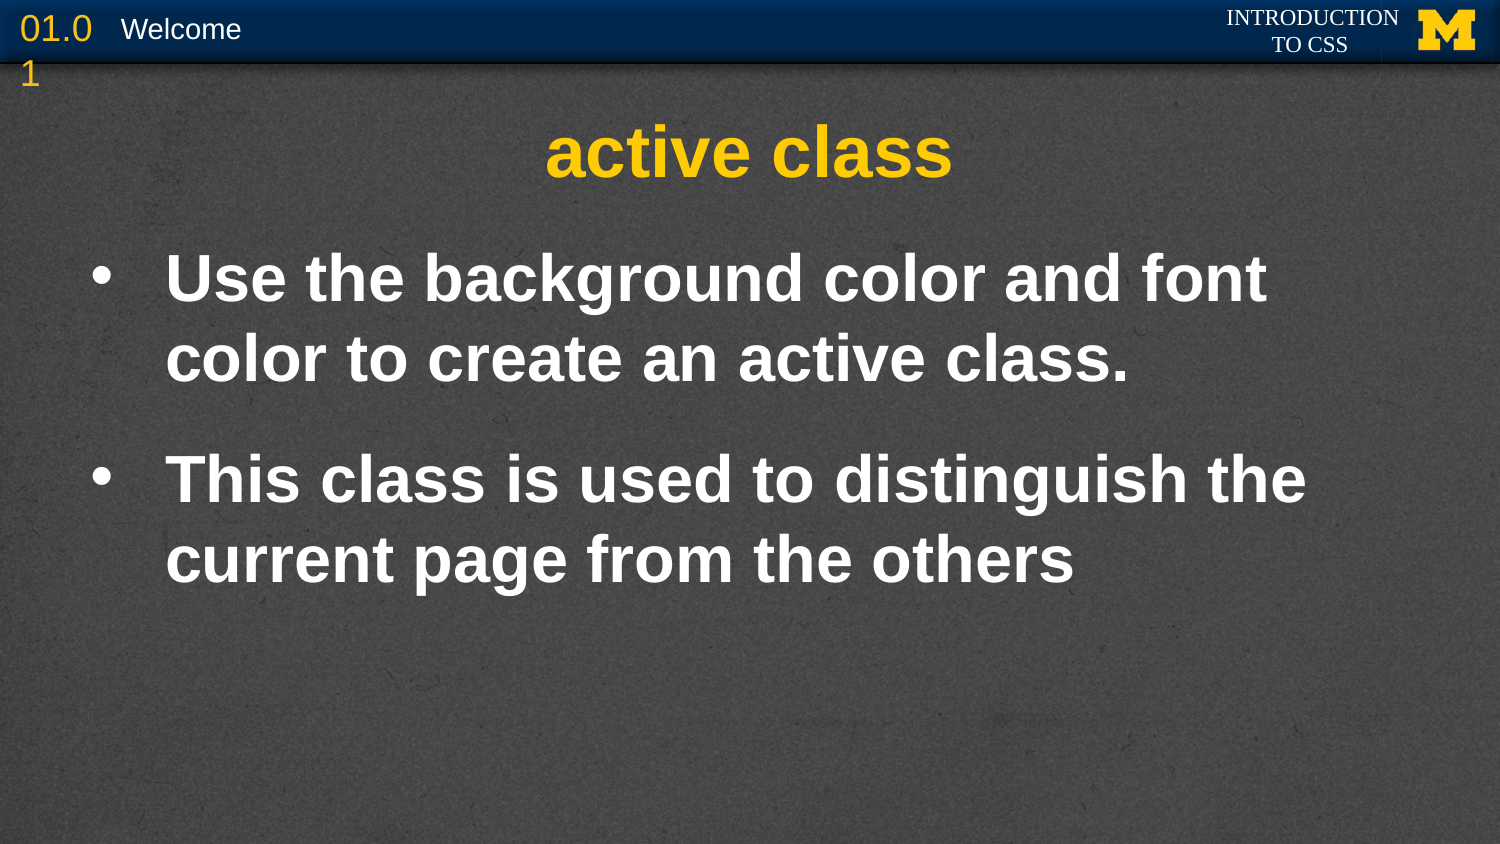

# active class
Use the background color and font color to create an active class.
This class is used to distinguish the current page from the others